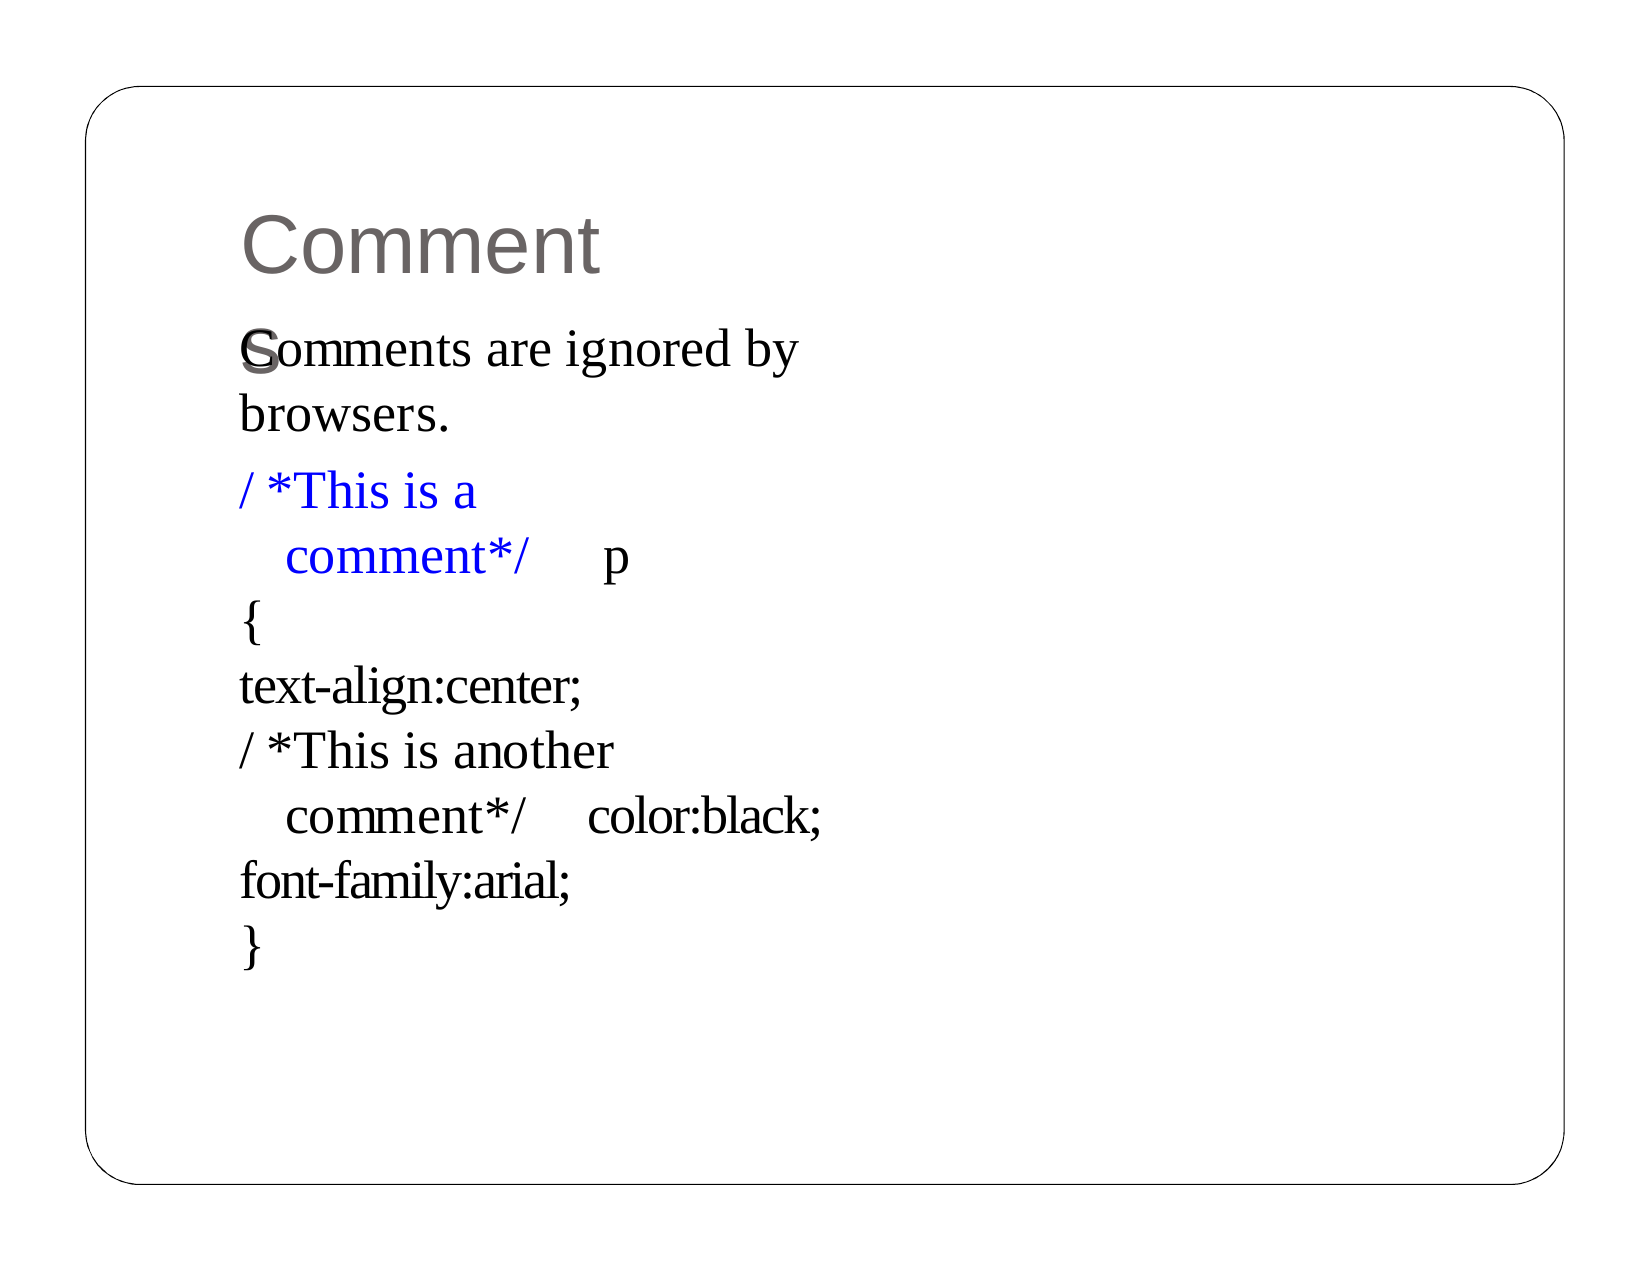

# Comments
Comments are ignored by browsers.
/*This is a comment*/   p
{
text-align:center;
/*This is another comment*/  color:black;
font-family:arial;
}
5